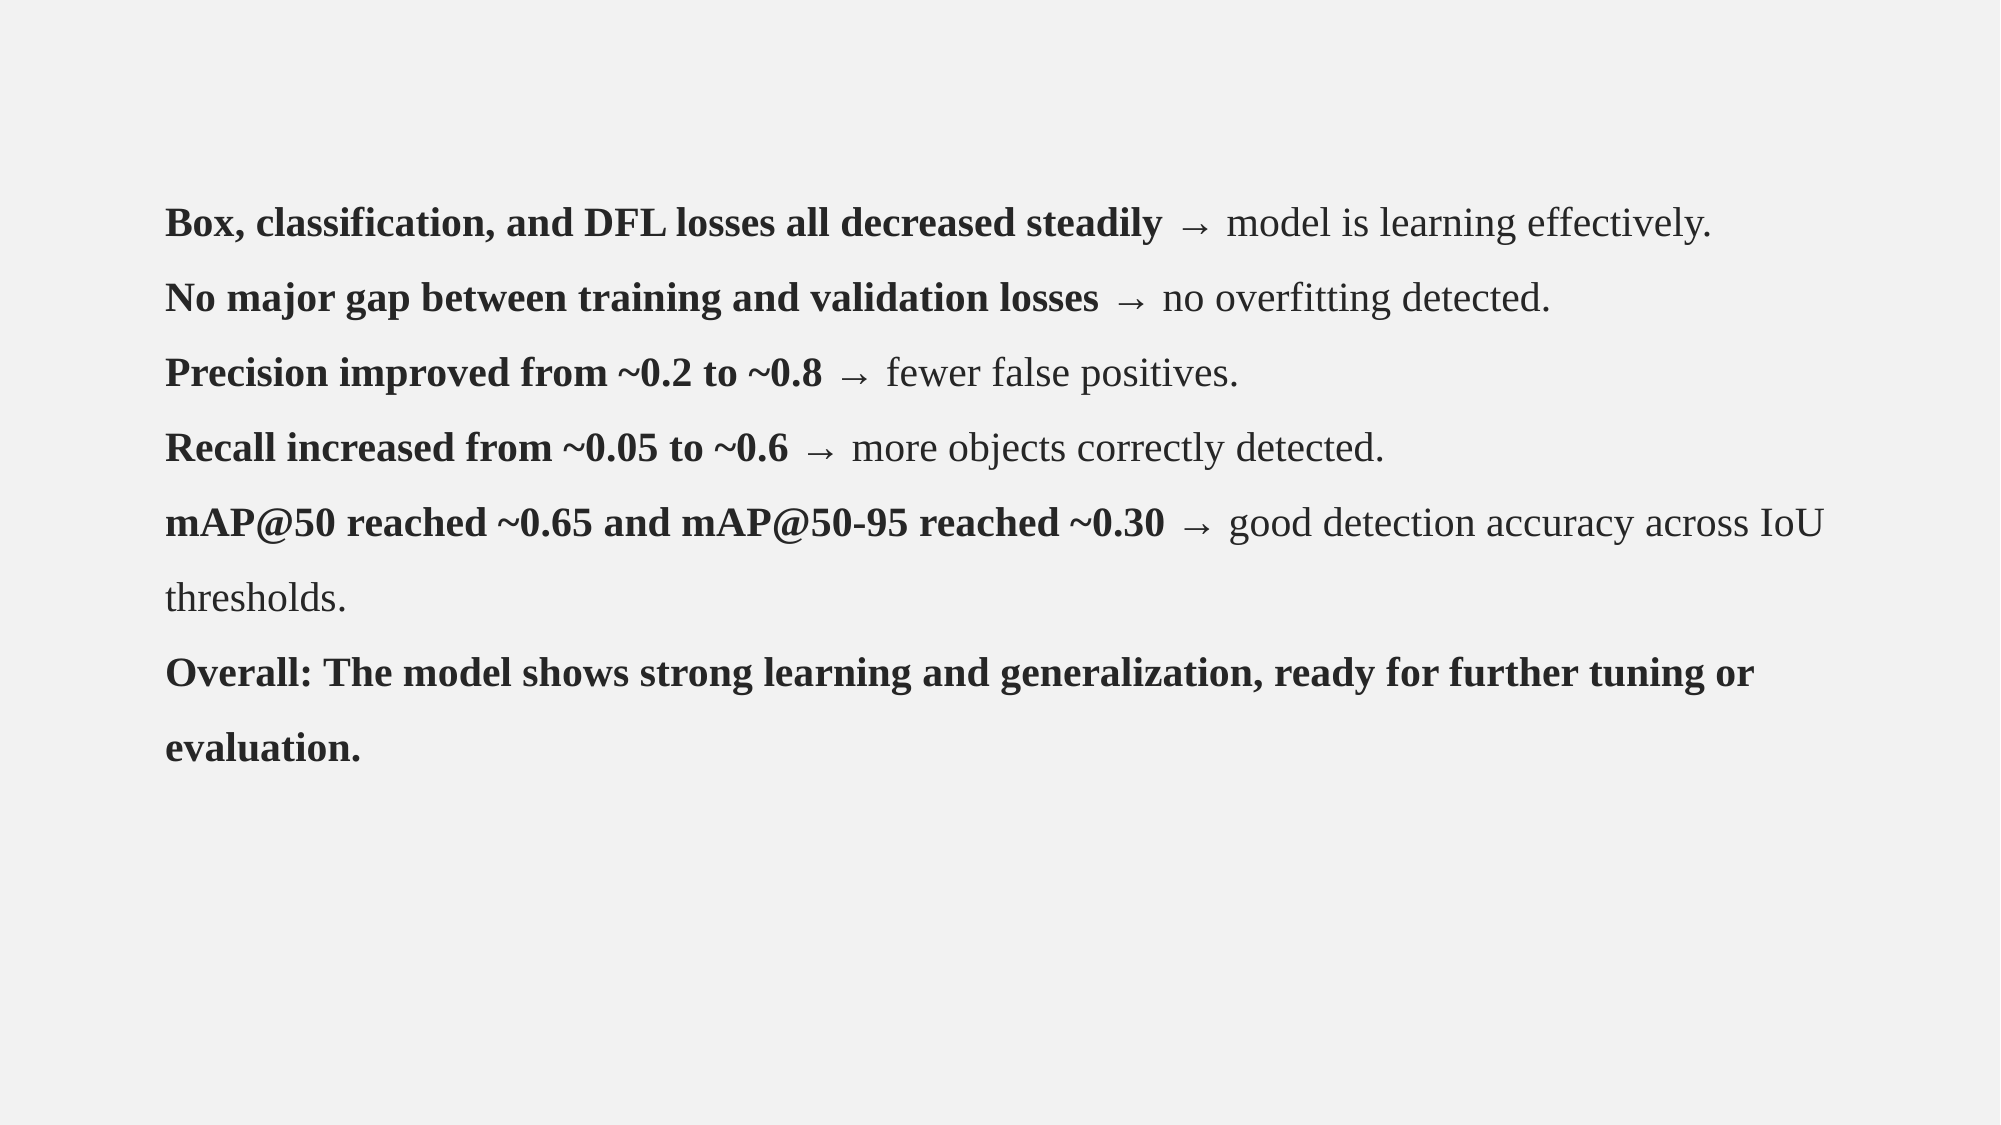

Box, classification, and DFL losses all decreased steadily → model is learning effectively.
No major gap between training and validation losses → no overfitting detected.
Precision improved from ~0.2 to ~0.8 → fewer false positives.
Recall increased from ~0.05 to ~0.6 → more objects correctly detected.
mAP@50 reached ~0.65 and mAP@50-95 reached ~0.30 → good detection accuracy across IoU thresholds.
Overall: The model shows strong learning and generalization, ready for further tuning or evaluation.